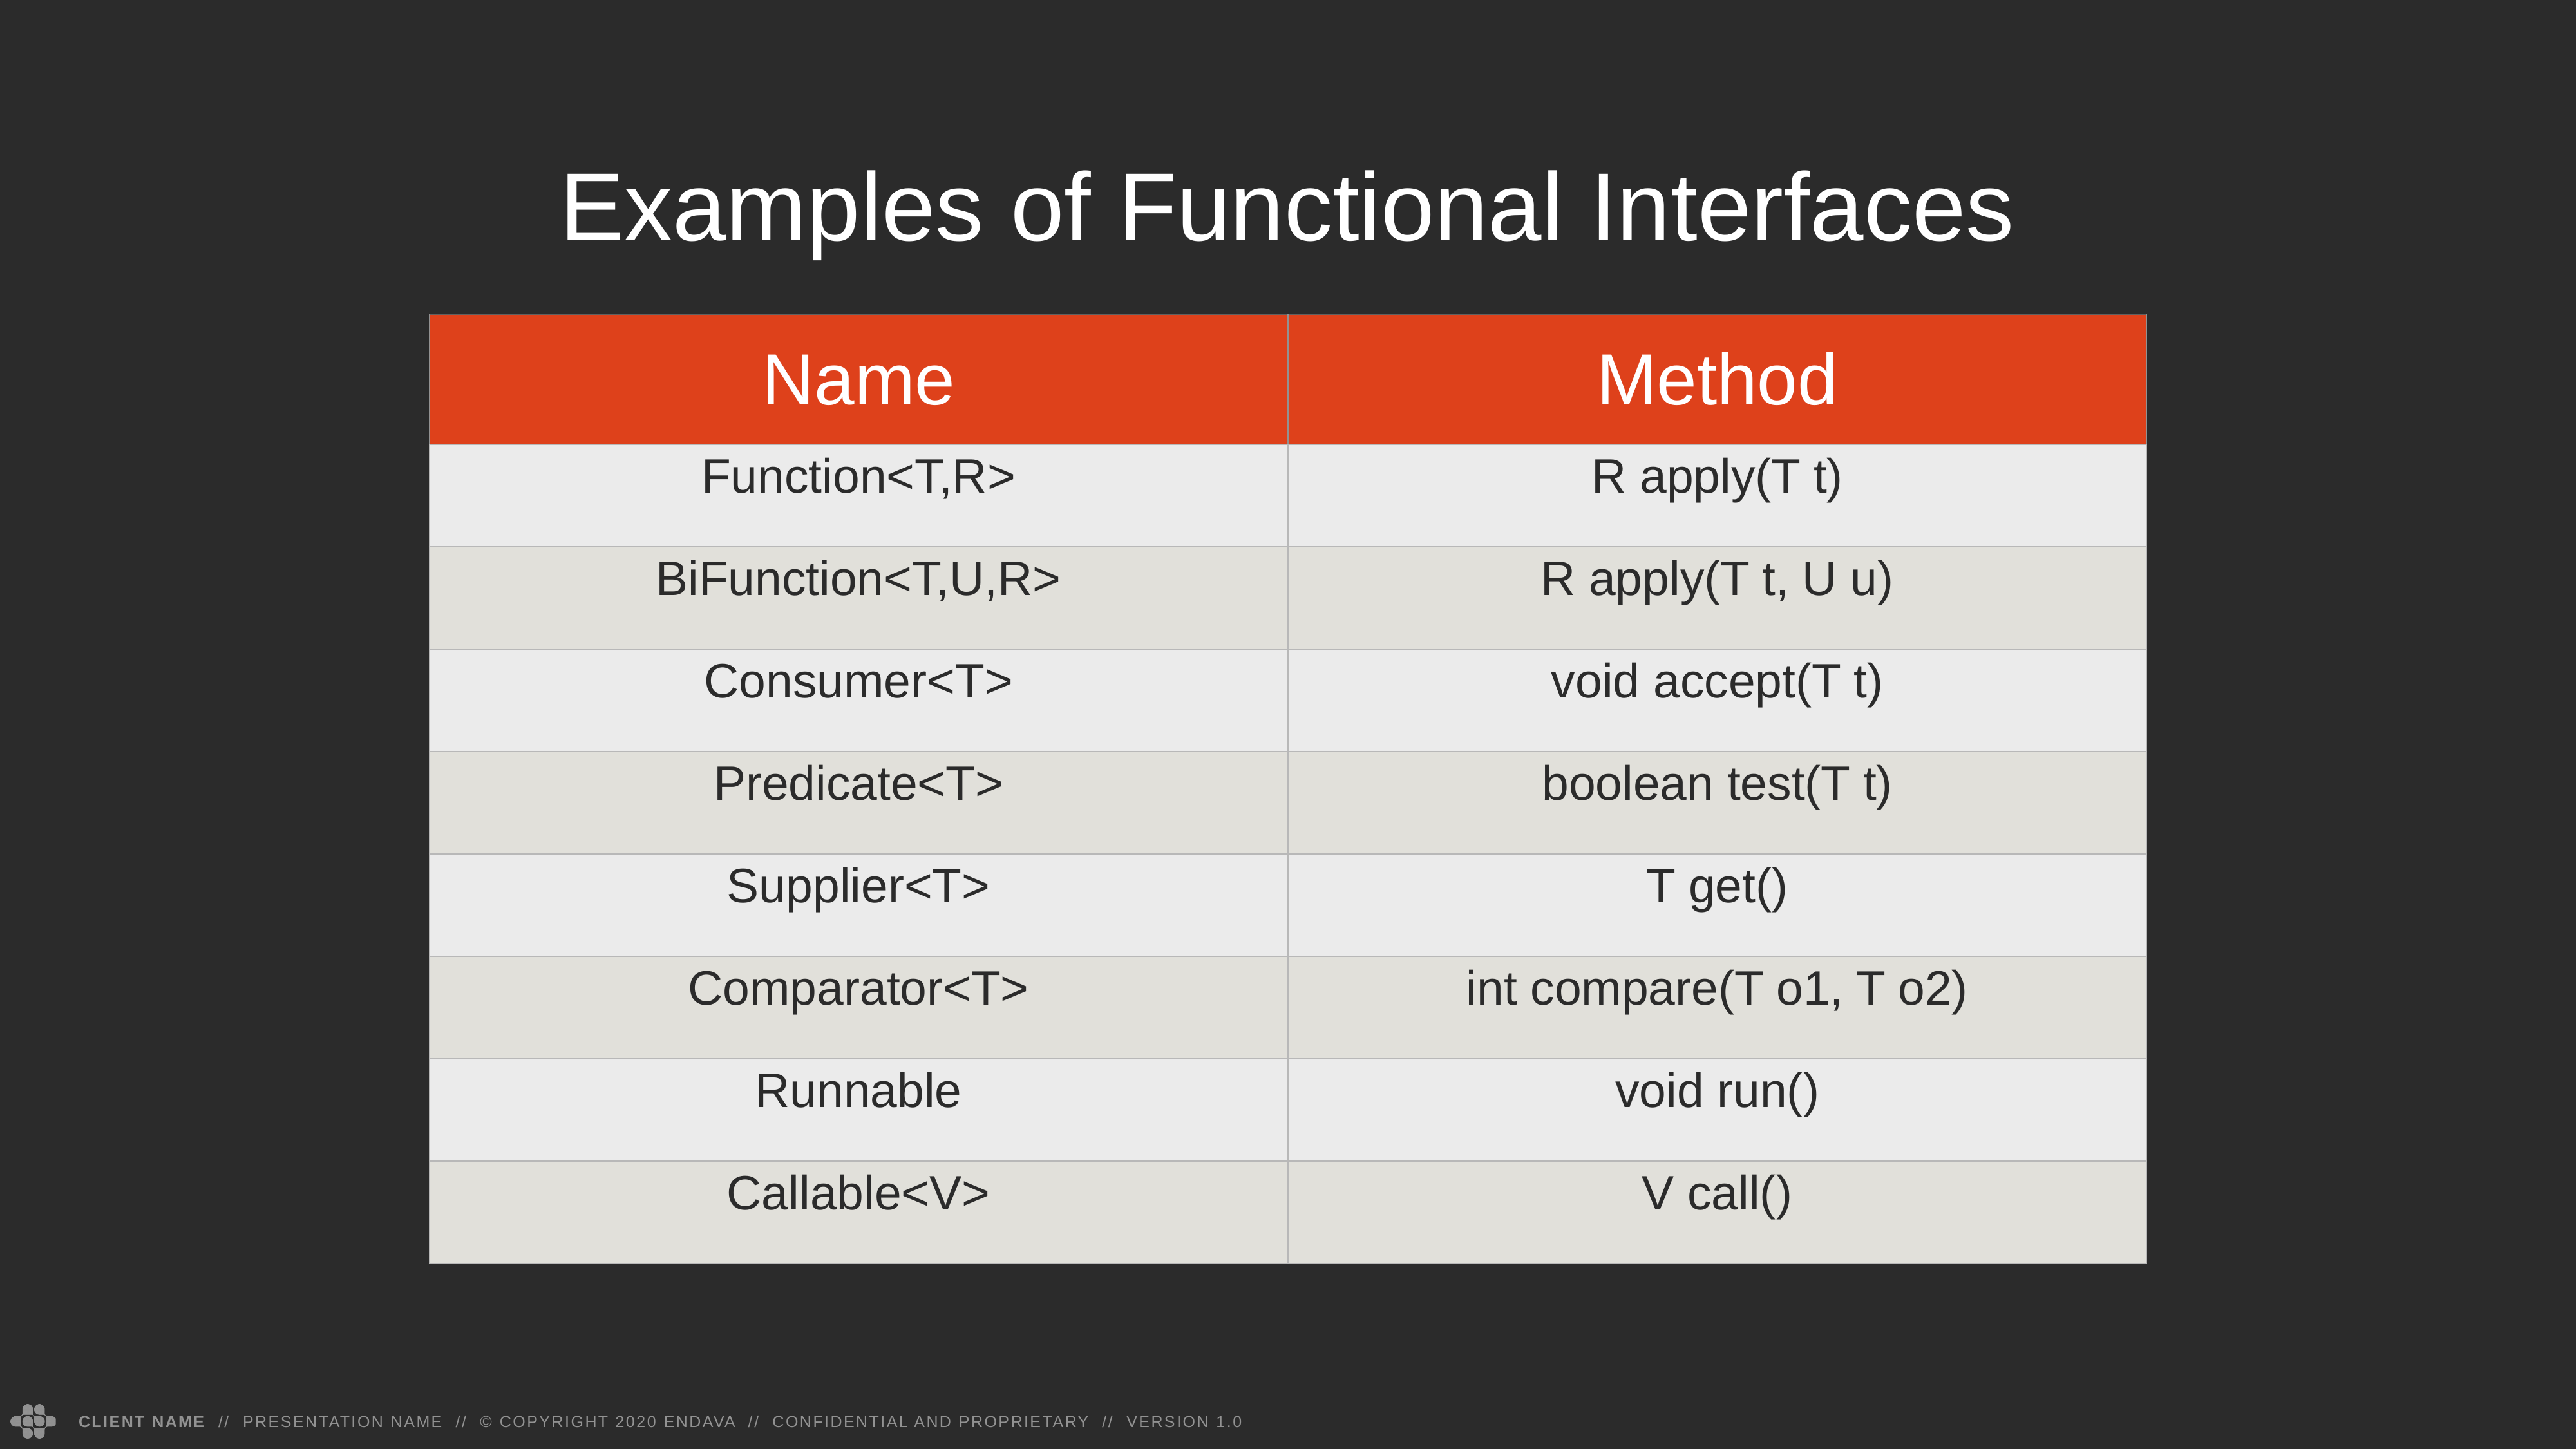

Examples of Functional Interfaces
| Name | Method |
| --- | --- |
| Function<T,R> | R apply(T t) |
| BiFunction<T,U,R> | R apply(T t, U u) |
| Consumer<T> | void accept(T t) |
| Predicate<T> | boolean test(T t) |
| Supplier<T> | T get() |
| Comparator<T> | int compare(T o1, T o2) |
| Runnable | void run() |
| Callable<V> | V call() |